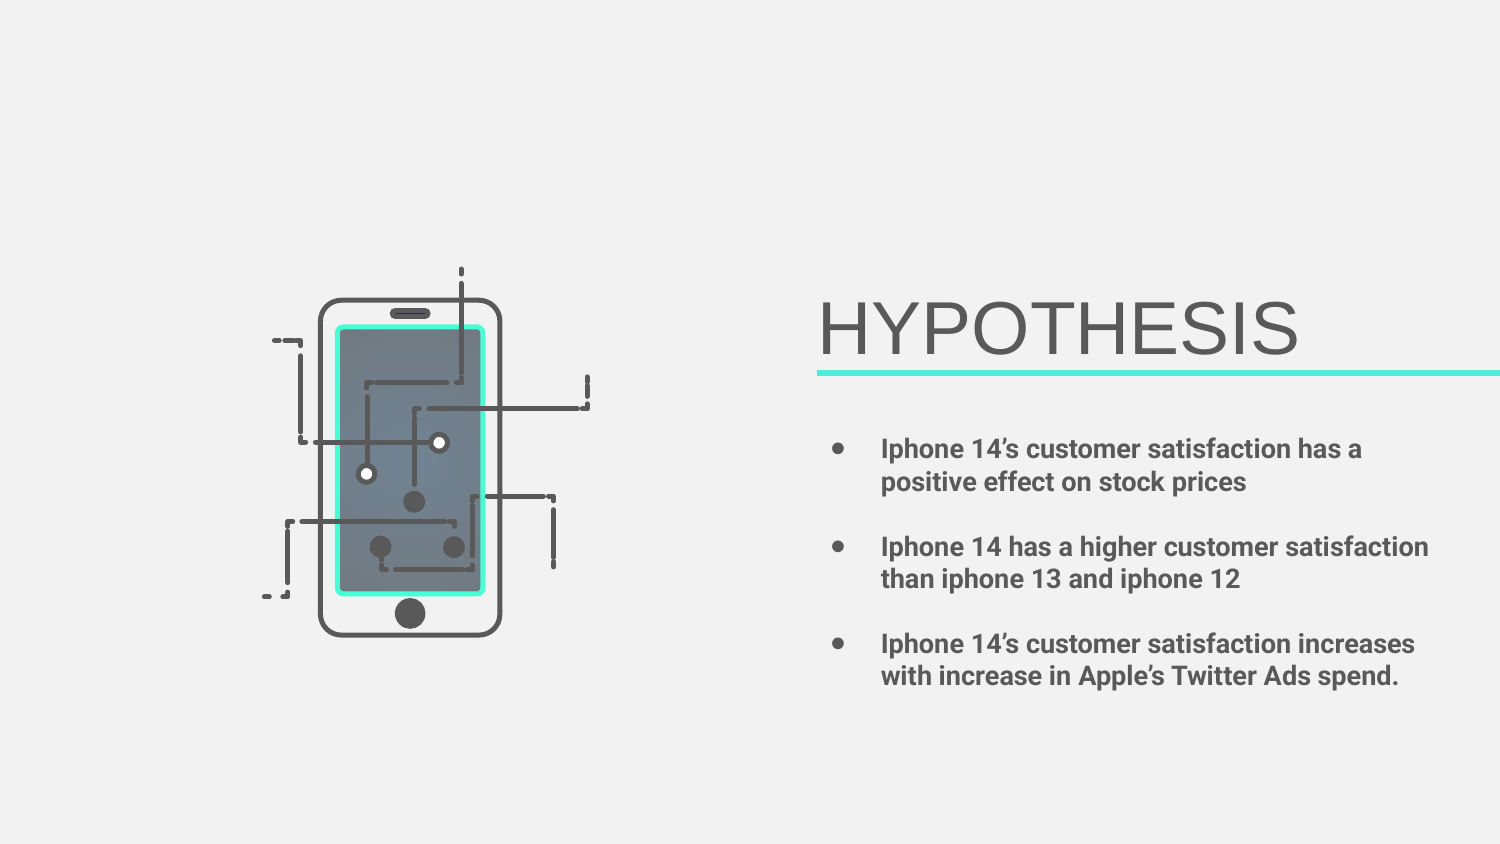

# HYPOTHESIS

Iphone 14’s customer satisfaction has a positive effect on stock prices

Iphone 14 has a higher customer satisfaction than iphone 13 and iphone 12

Iphone 14’s customer satisfaction increases with increase in Apple’s Twitter Ads spend.